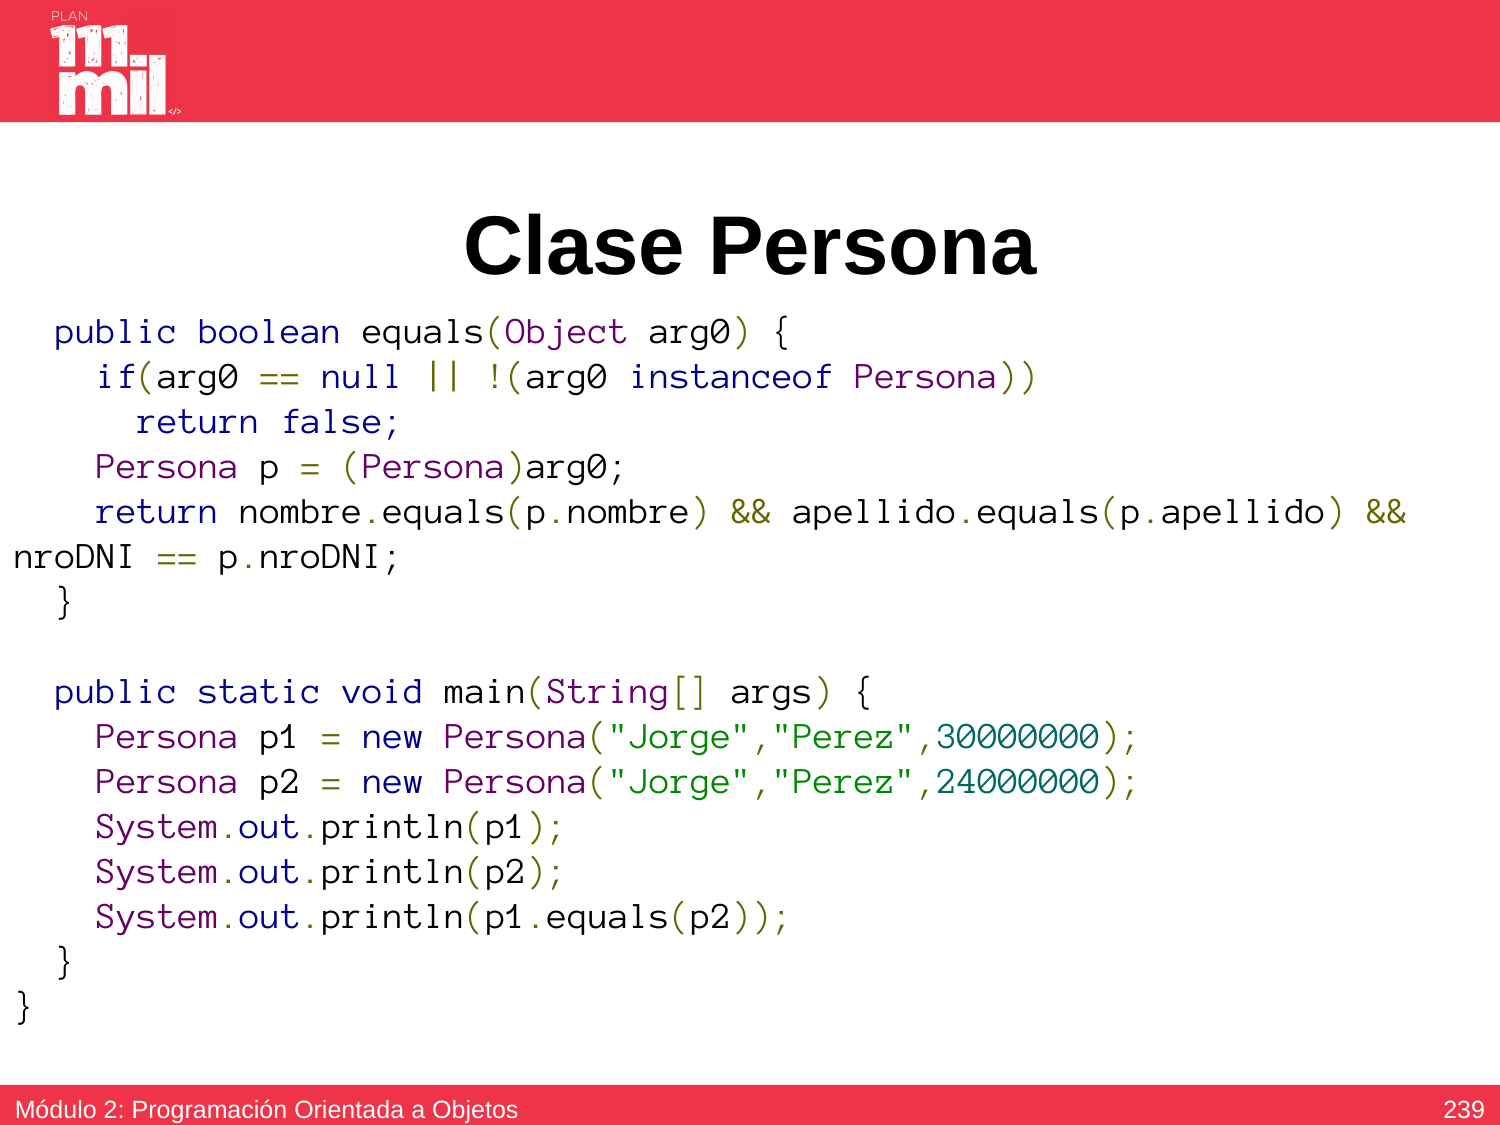

# Clase Persona
  public boolean equals(Object arg0) {
    if(arg0 == null || !(arg0 instanceof Persona))
      return false;
    Persona p = (Persona)arg0;
    return nombre.equals(p.nombre) && apellido.equals(p.apellido) && nroDNI == p.nroDNI;
  }

  public static void main(String[] args) {
    Persona p1 = new Persona("Jorge","Perez",30000000);
    Persona p2 = new Persona("Jorge","Perez",24000000);
    System.out.println(p1);
    System.out.println(p2);
    System.out.println(p1.equals(p2));
  }
}

239
Módulo 2: Programación Orientada a Objetos